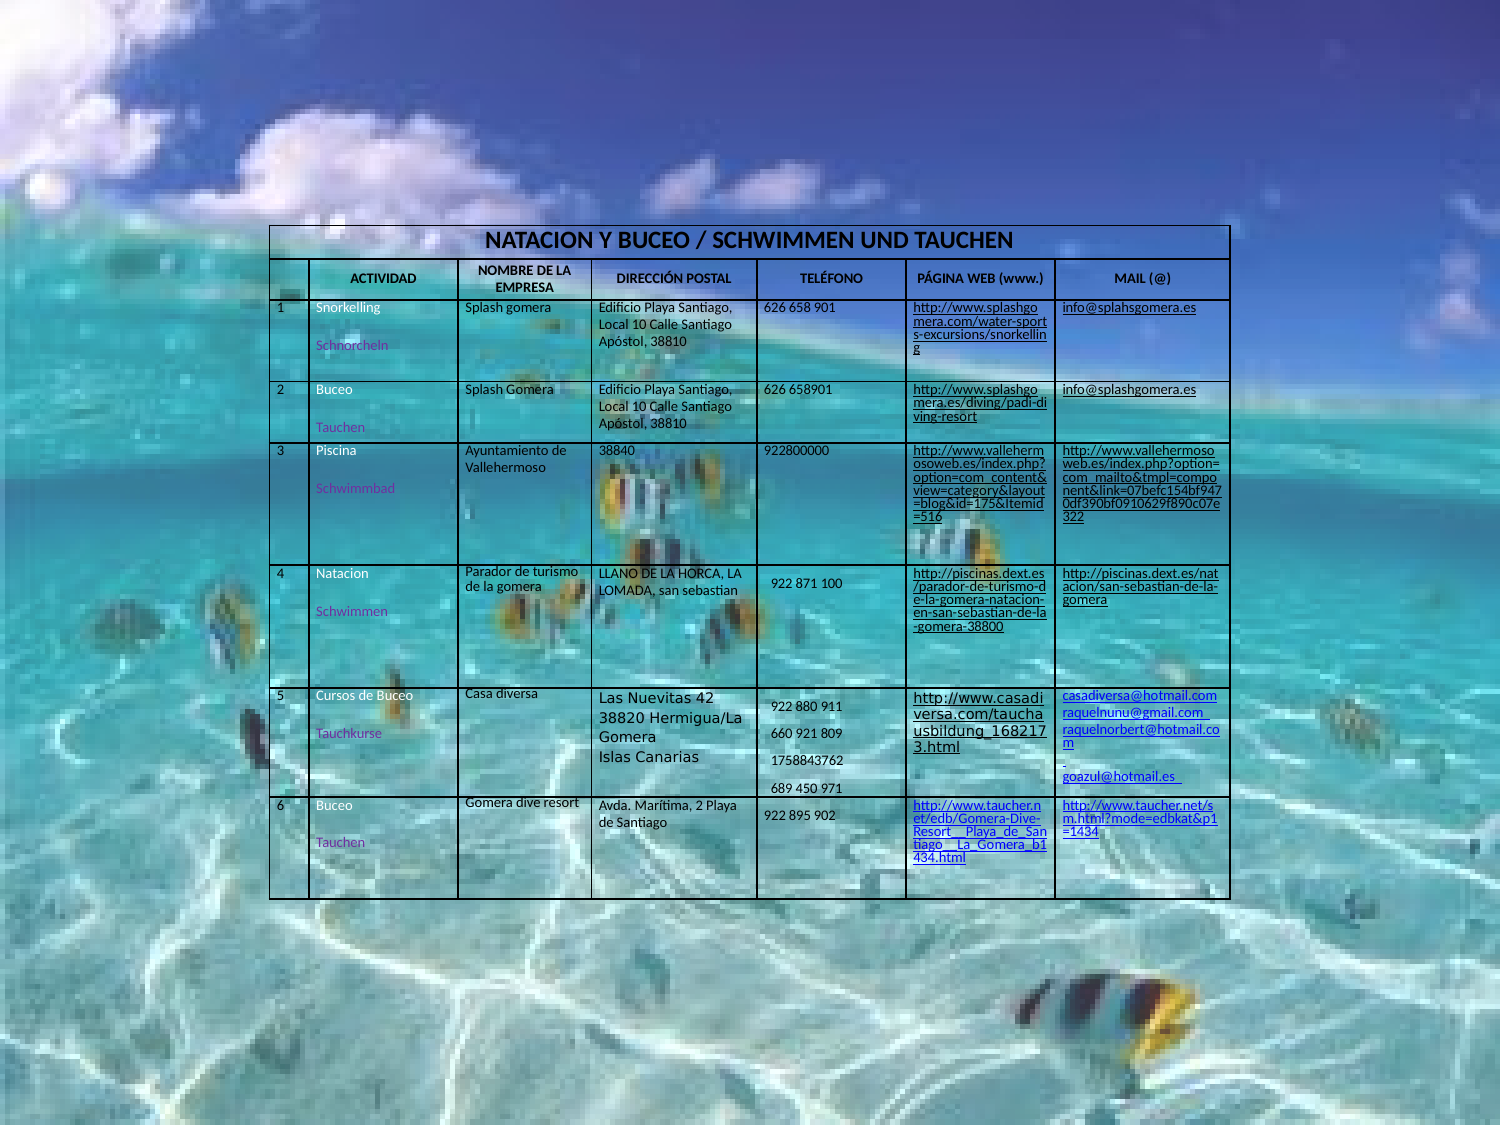

| NATACION Y BUCEO / SCHWIMMEN UND TAUCHEN |  |  |  |  |  |  |
| --- | --- | --- | --- | --- | --- | --- |
|  | ACTIVIDAD | NOMBRE DE LA EMPRESA | DIRECCIÓN POSTAL | TELÉFONO | PÁGINA WEB (www.) | MAIL (@) |
| 1 | Snorkelling Schnorcheln | Splash gomera | Edificio Playa Santiago, Local 10 Calle Santiago Apóstol, 38810 | 626 658 901 | http://www.splashgomera.com/water-sports-excursions/snorkelling | info@splahsgomera.es |
| 2 | Buceo Tauchen | Splash Gomera | Edificio Playa Santiago, Local 10 Calle Santiago Apóstol, 38810 | 626 658901 | http://www.splashgomera.es/diving/padi-diving-resort | info@splashgomera.es |
| 3 | Piscina Schwimmbad | Ayuntamiento de Vallehermoso | 38840 | 922800000 | http://www.vallehermosoweb.es/index.php?option=com\_content&view=category&layout=blog&id=175&Itemid=516 | http://www.vallehermosoweb.es/index.php?option=com\_mailto&tmpl=component&link=07befc154bf9470df390bf0910629f890c07e322 |
| 4 | Natacion Schwimmen | Parador de turismo de la gomera | LLANO DE LA HORCA, LA LOMADA, san sebastian | 922 871 100 | http://piscinas.dext.es/parador-de-turismo-de-la-gomera-natacion-en-san-sebastian-de-la-gomera-38800 | http://piscinas.dext.es/natacion/san-sebastian-de-la-gomera |
| 5 | Cursos de Buceo Tauchkurse | Casa diversa | Las Nuevitas 42 38820 Hermigua/La Gomera Islas Canarias | 922 880 911 660 921 809 1758843762 689 450 971 | http://www.casadiversa.com/tauchausbildung\_1682173.html | casadiversa@hotmail.com raquelnunu@gmail.com  raquelnorbert@hotmail.com  goazul@hotmail.es |
| 6 | Buceo Tauchen | Gomera dive resort | Avda. Marítima, 2 Playa de Santiago | 922 895 902 | http://www.taucher.net/edb/Gomera-Dive-Resort\_\_Playa\_de\_Santiago\_\_La\_Gomera\_b1434.html | http://www.taucher.net/sm.html?mode=edbkat&p1=1434 |